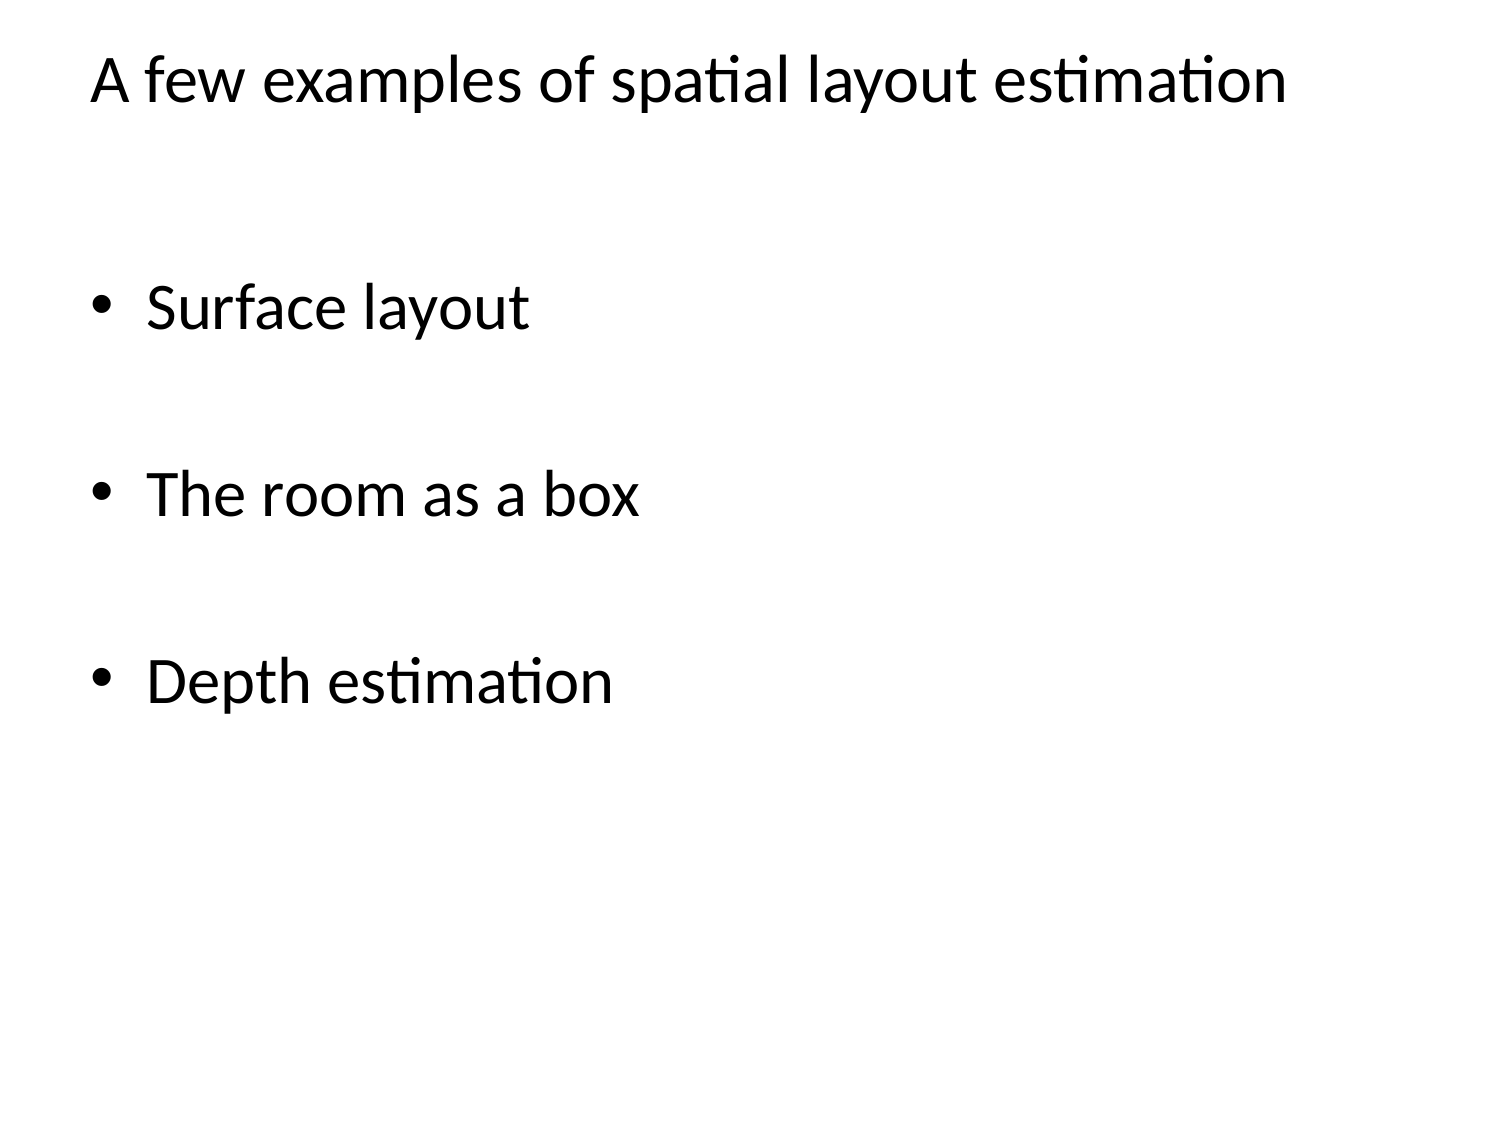

# A few examples of spatial layout estimation

Surface layout

The room as a box

Depth estimation